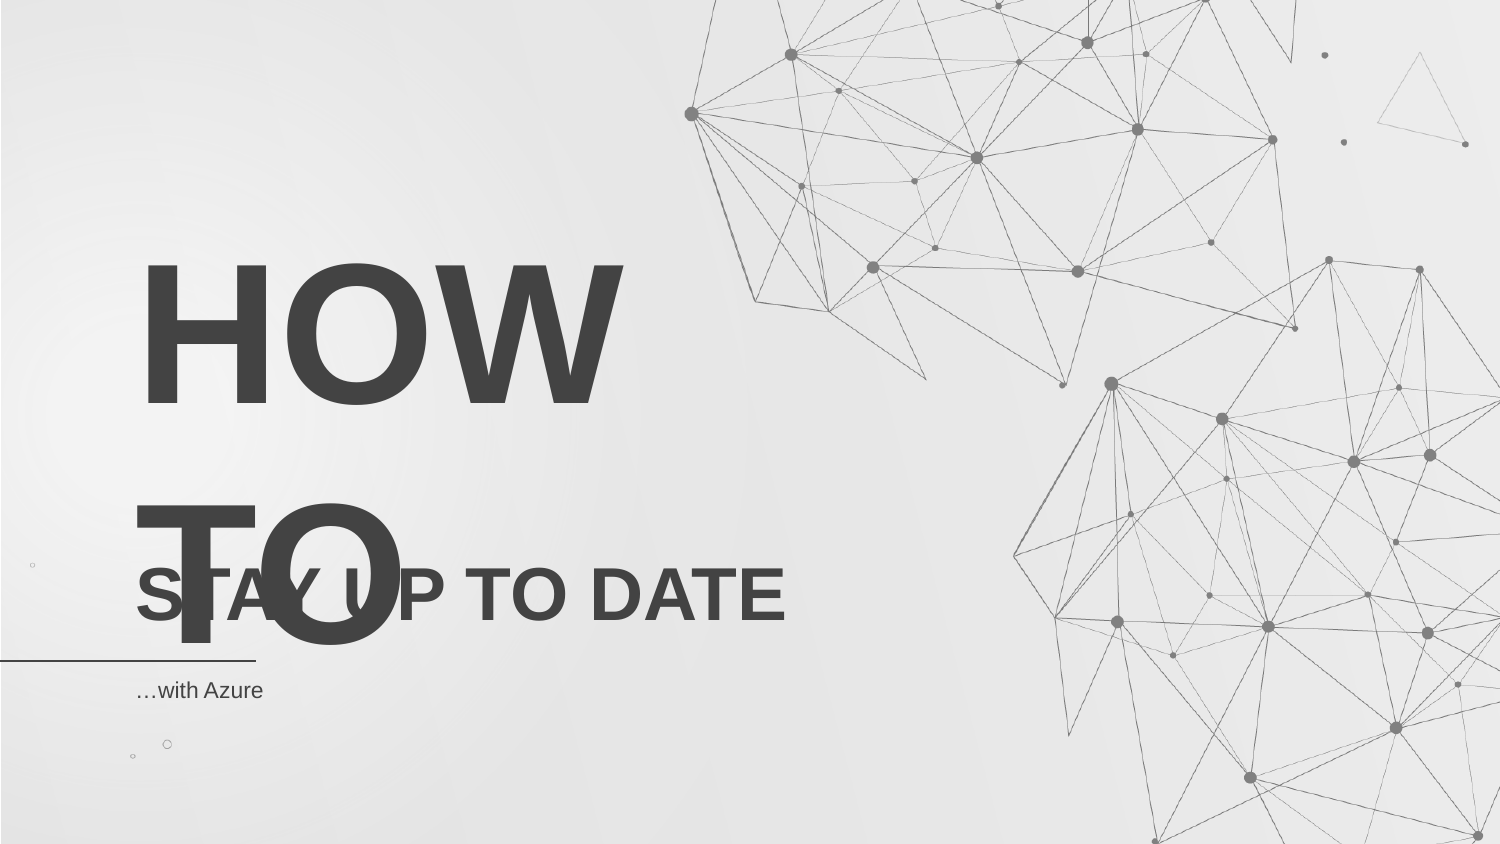

HOW TO
# STAY UP TO DATE
…with Azure